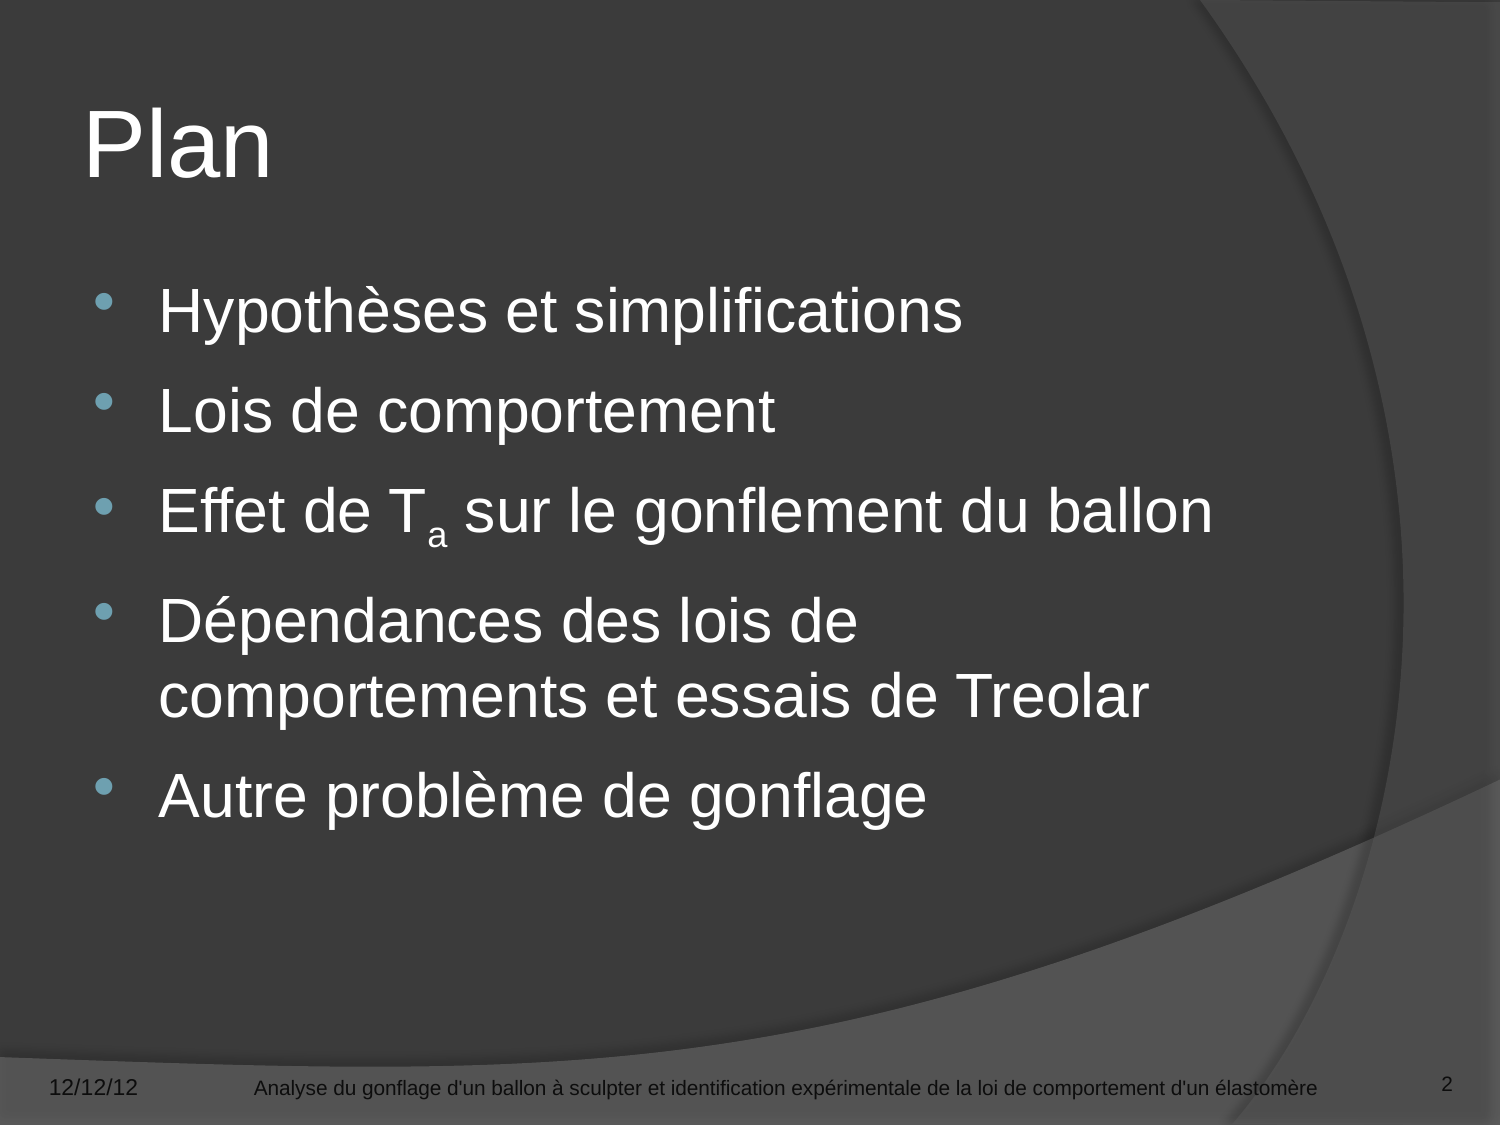

# Plan
Hypothèses et simplifications
Lois de comportement
Effet de Ta sur le gonflement du ballon
Dépendances des lois de comportements et essais de Treolar
Autre problème de gonflage
12/12/12
2
Analyse du gonflage d'un ballon à sculpter et identification expérimentale de la loi de comportement d'un élastomère